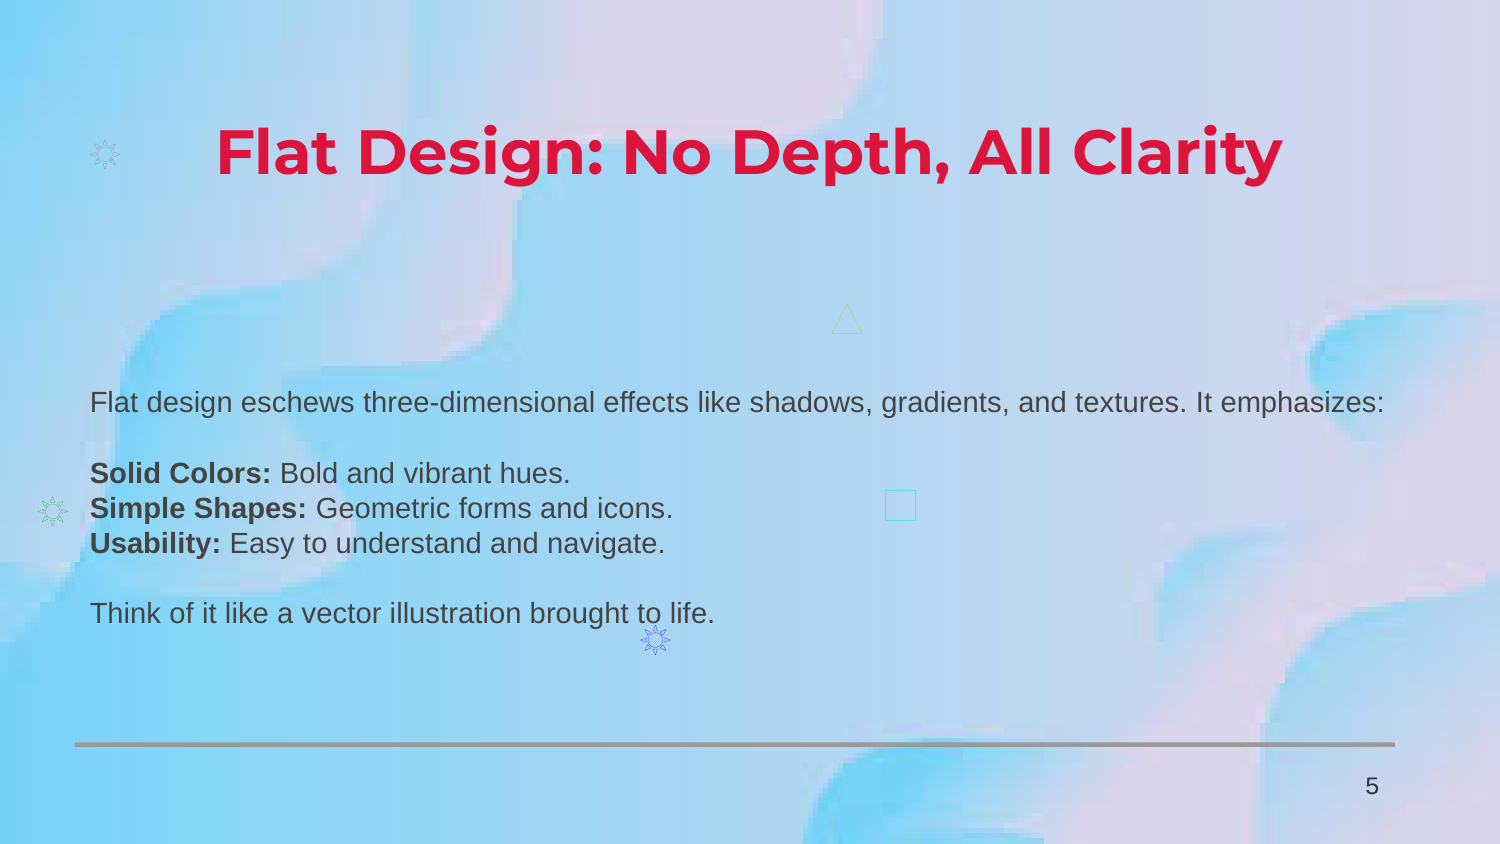

Flat Design: No Depth, All Clarity

Flat design eschews three-dimensional effects like shadows, gradients, and textures. It emphasizes:

Solid Colors: Bold and vibrant hues.
Simple Shapes: Geometric forms and icons.
Usability: Easy to understand and navigate.

Think of it like a vector illustration brought to life.

5